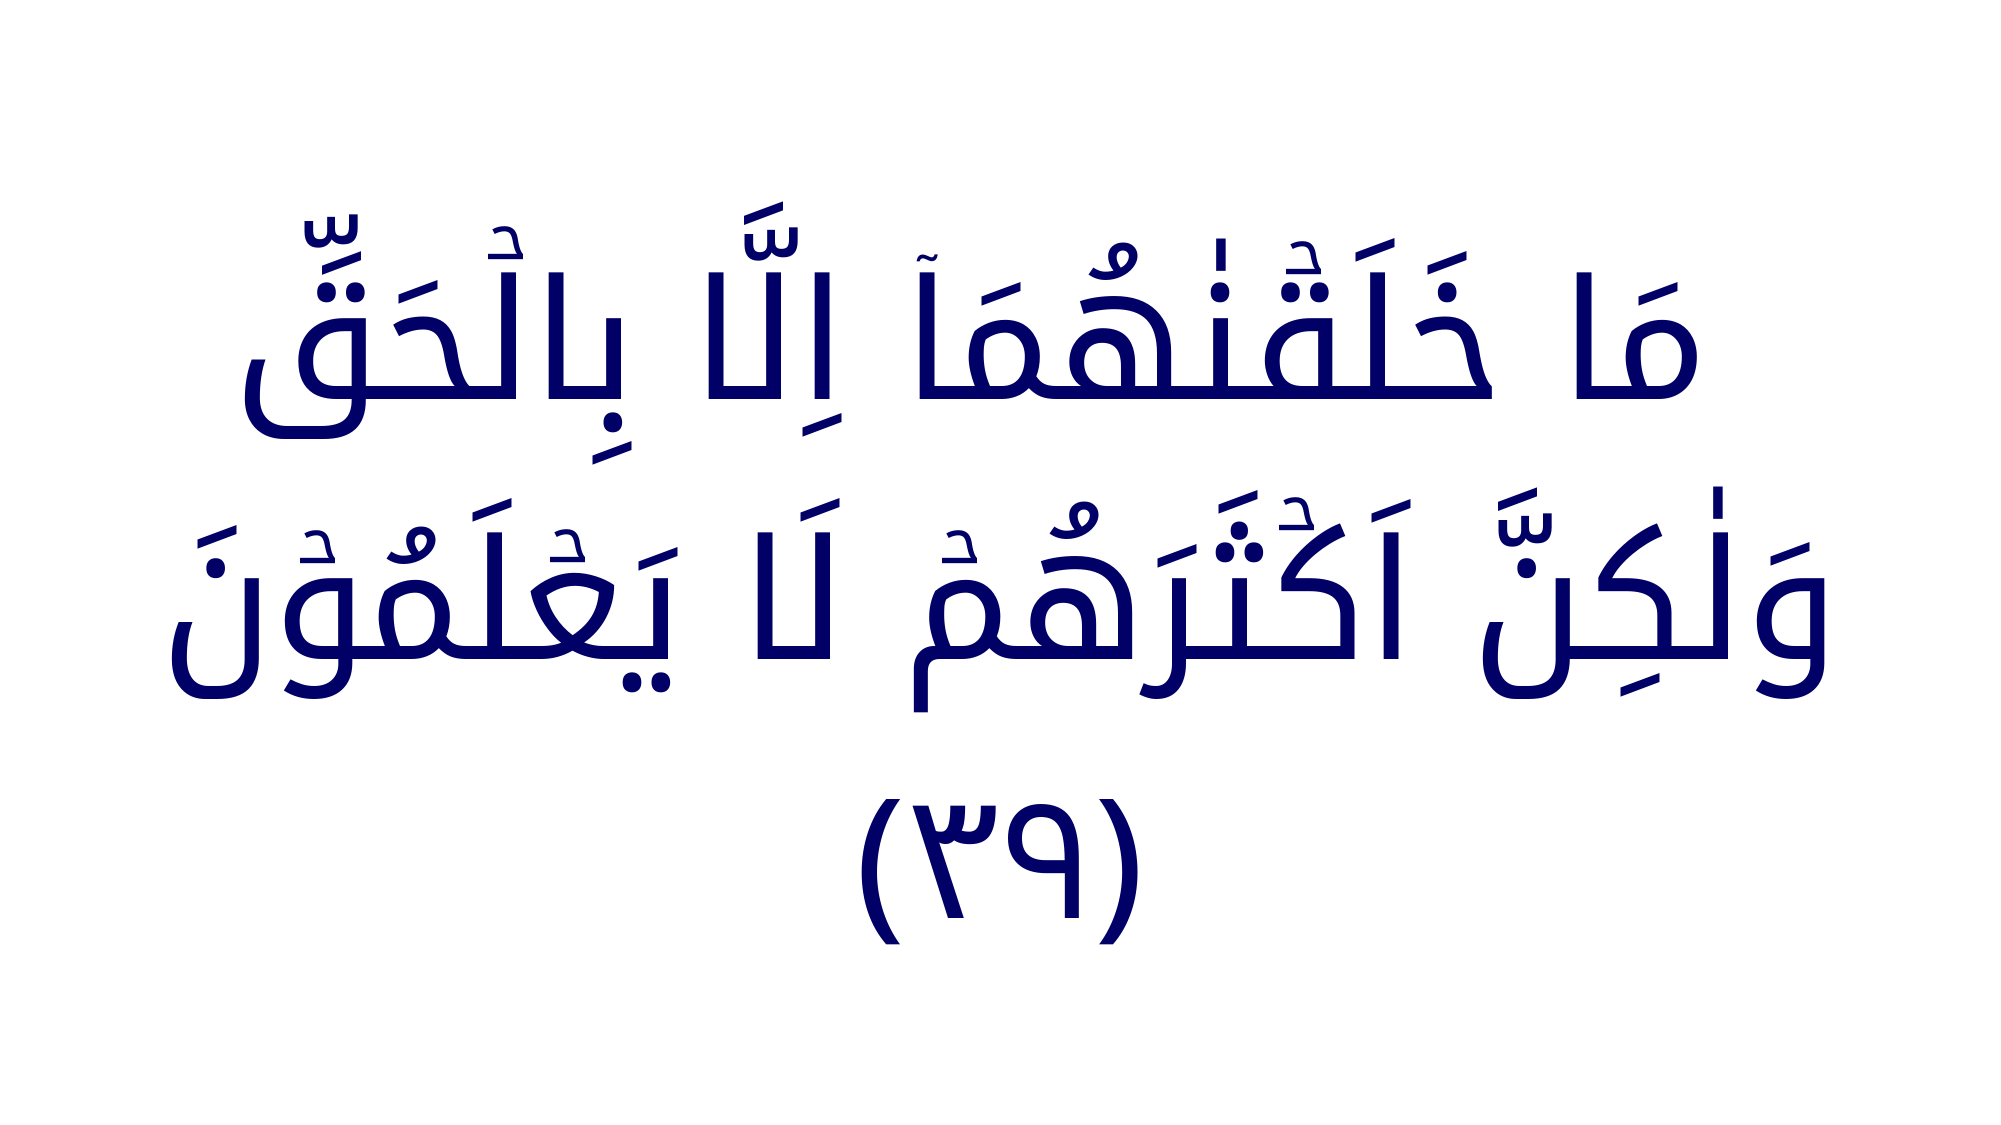

مَا خَلَقۡنٰهُمَاۤ اِلَّا بِالۡحَقِّ وَلٰكِنَّ اَكۡثَرَهُمۡ لَا يَعۡلَمُوۡنَ ‏﴿﻿۳۹﻿﴾